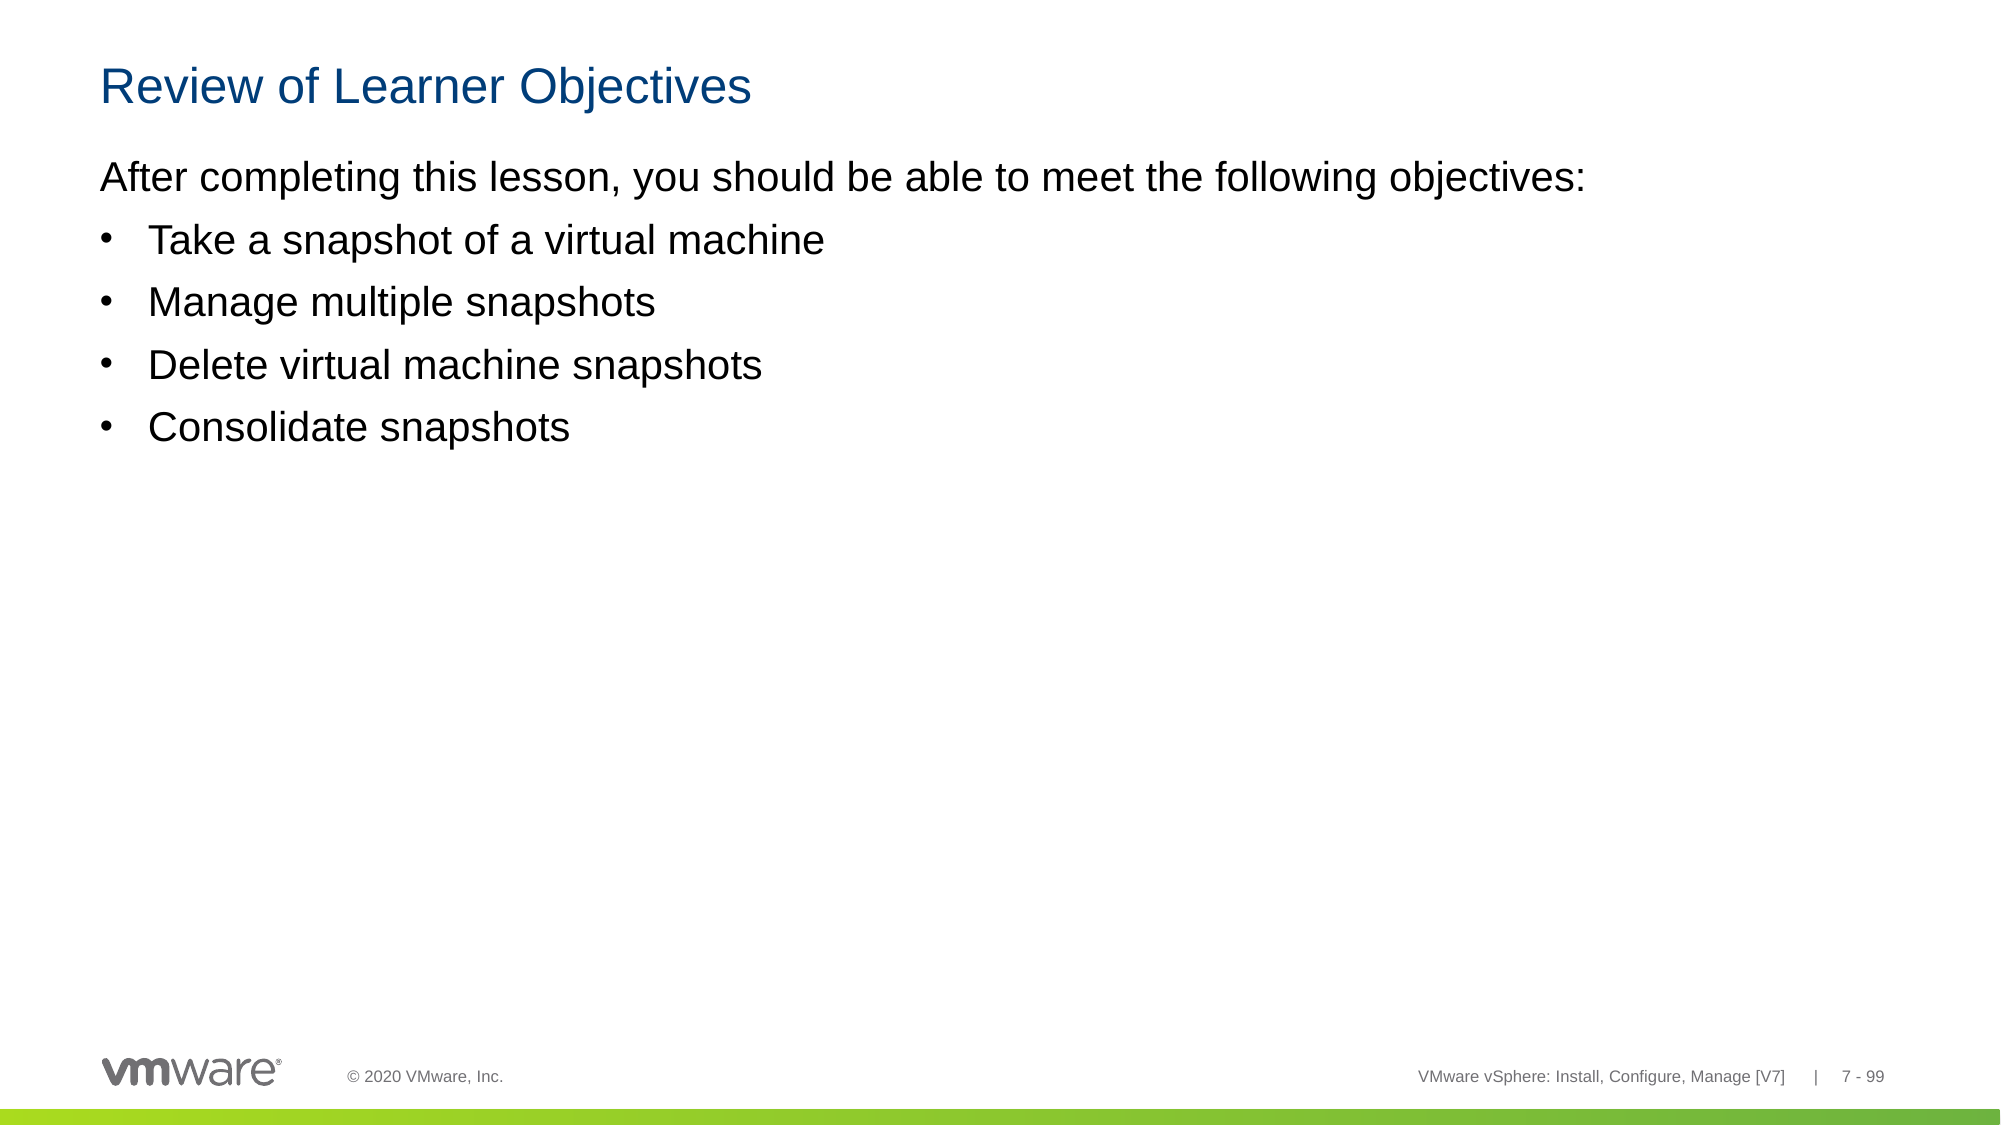

# Review of Learner Objectives
After completing this lesson, you should be able to meet the following objectives:
Take a snapshot of a virtual machine
Manage multiple snapshots
Delete virtual machine snapshots
Consolidate snapshots
VMware vSphere: Install, Configure, Manage [V7]      |     7 - 99